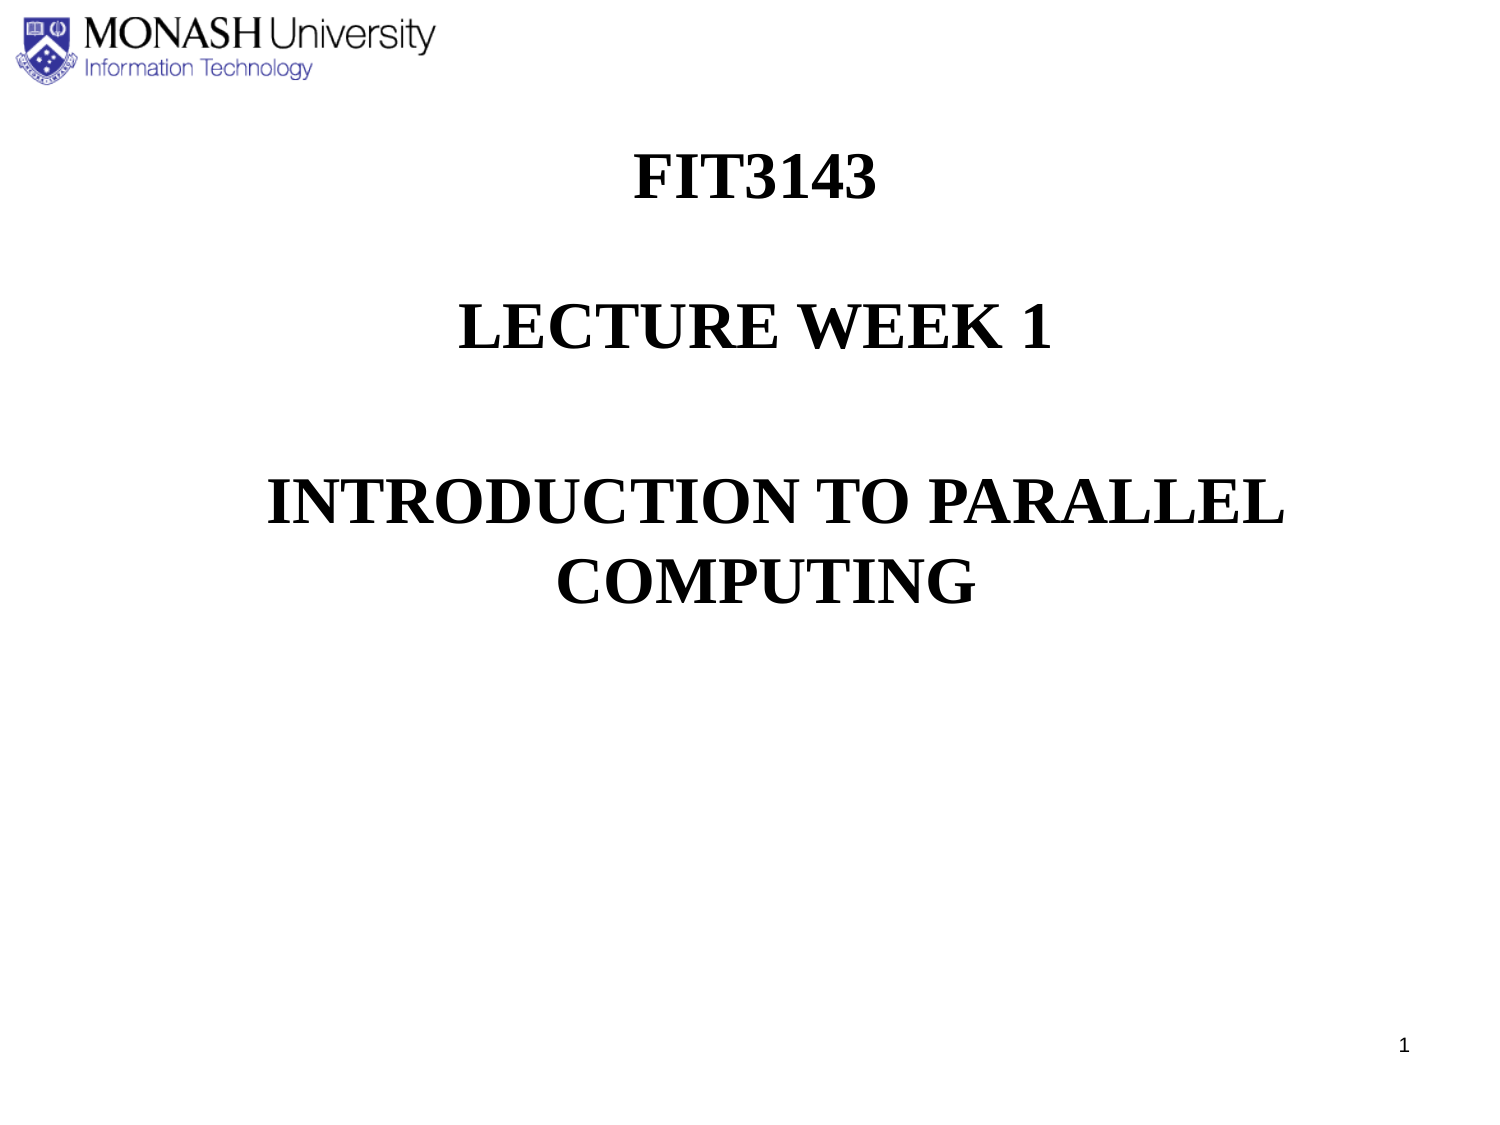

FIT3143
LECTURE WEEK 1
INTRODUCTION TO PARALLEL COMPUTING
1